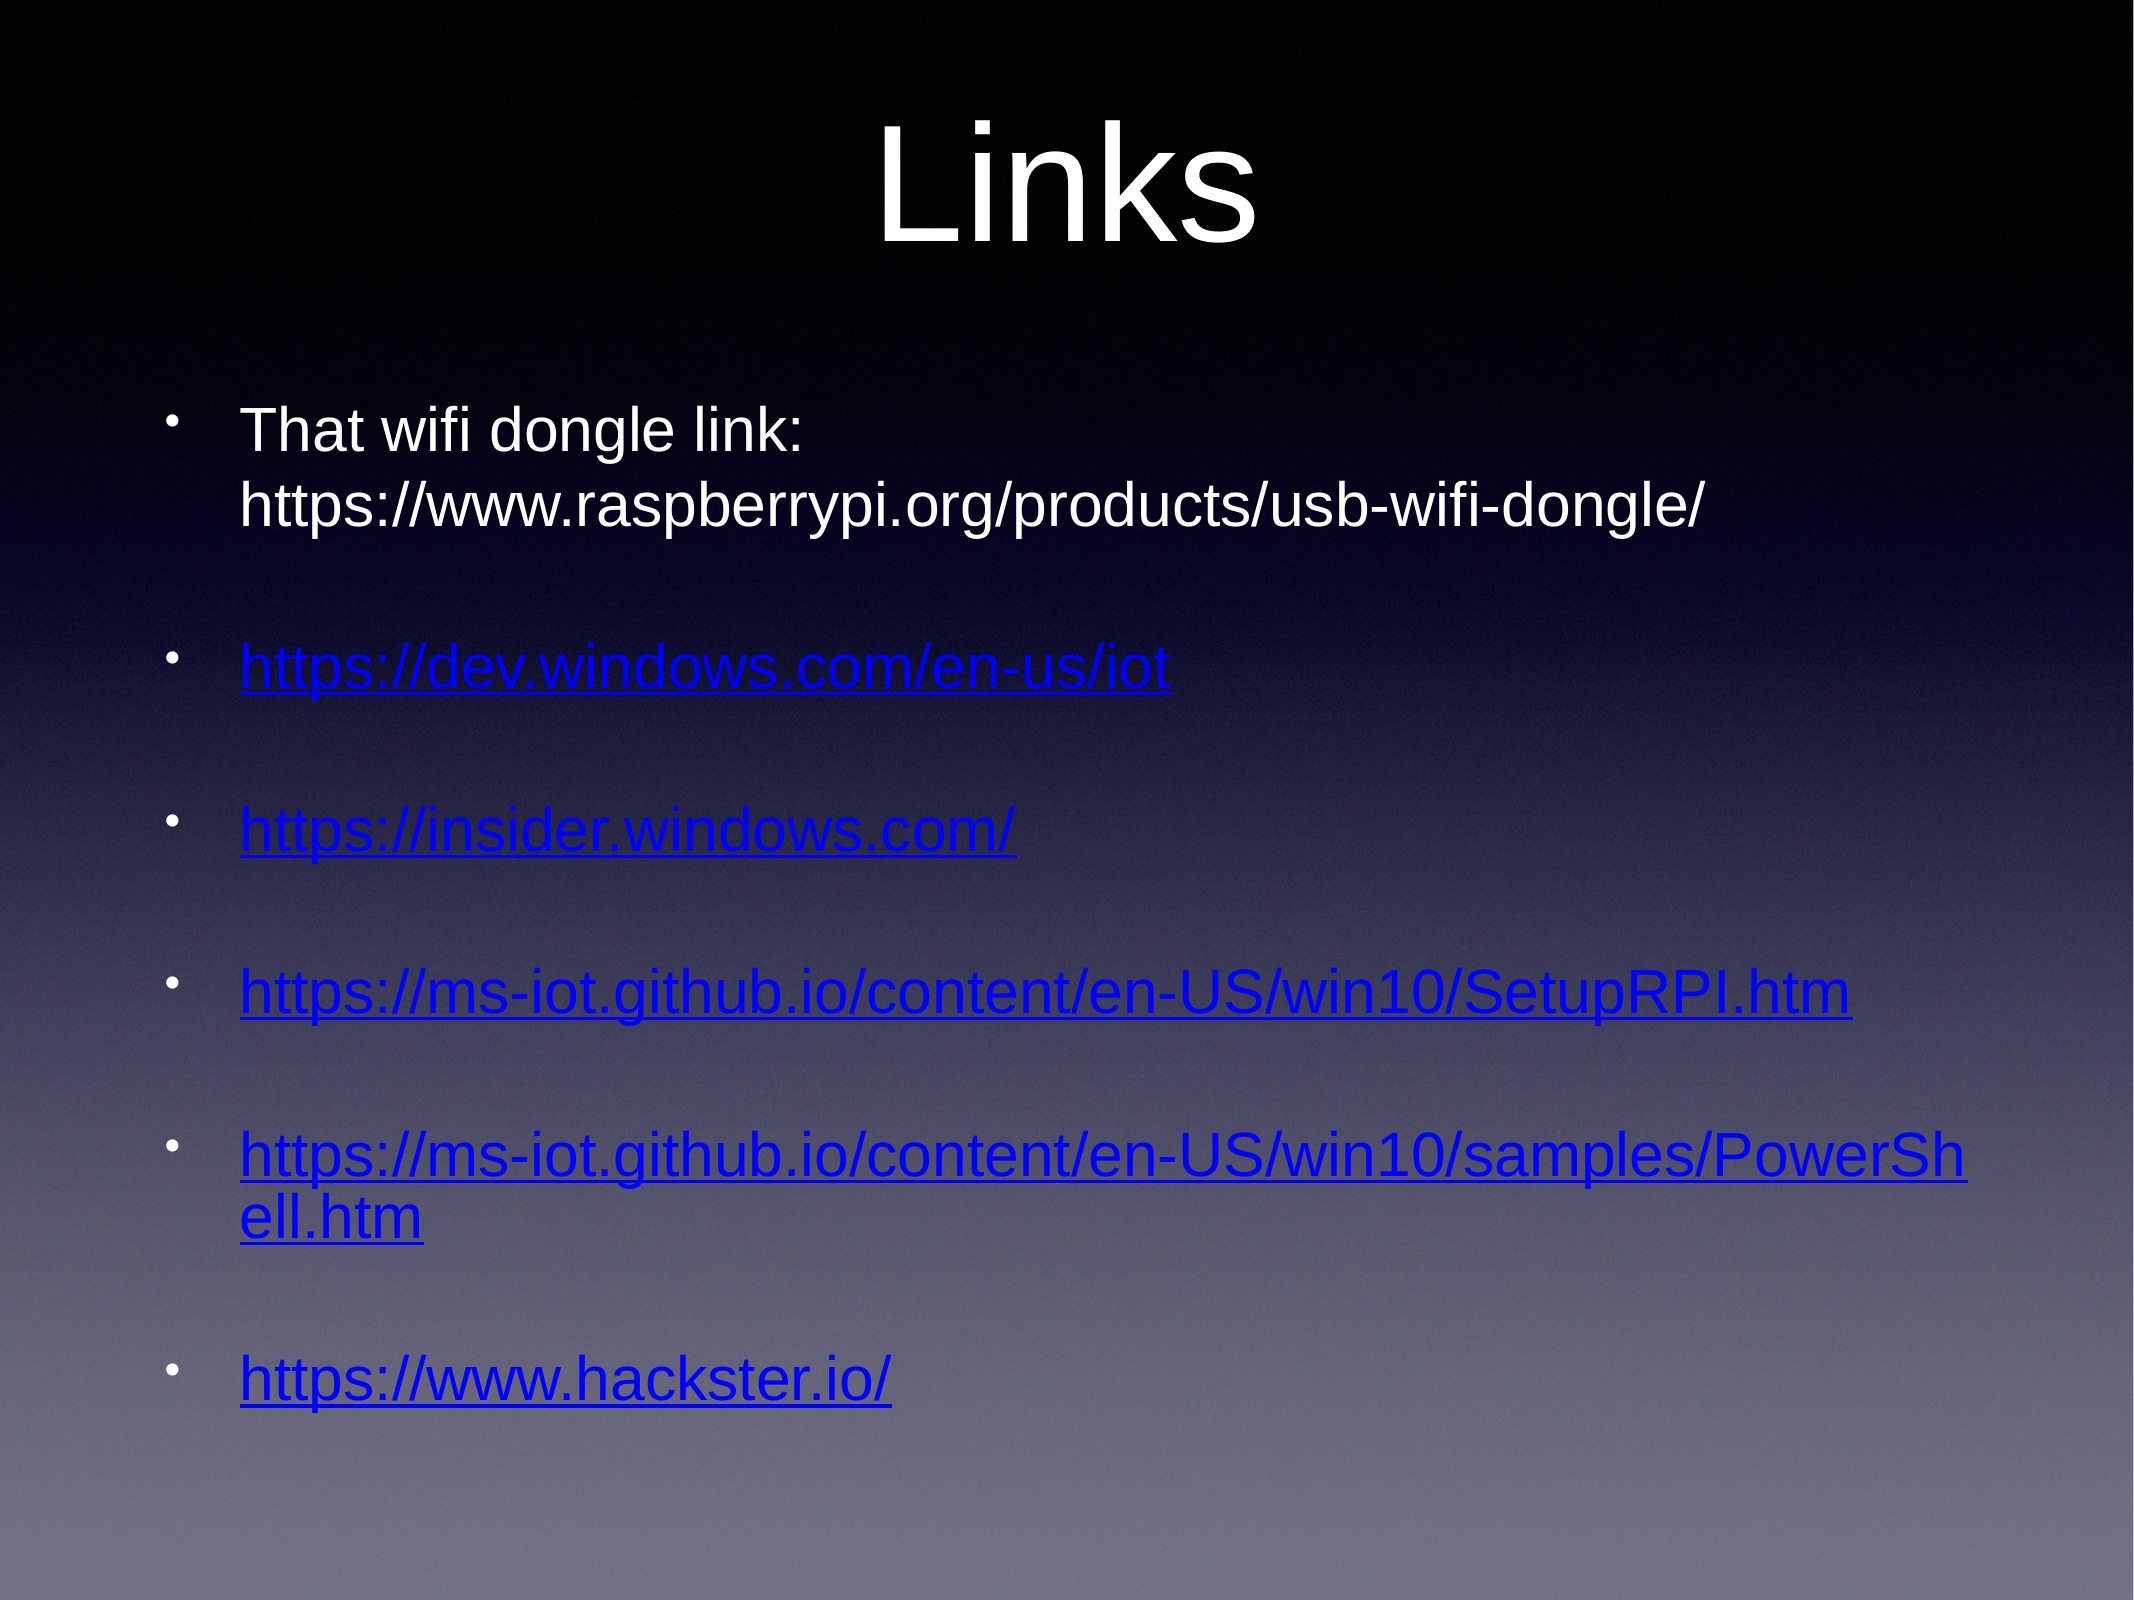

# Links
That wifi dongle link: https://www.raspberrypi.org/products/usb-wifi-dongle/
https://dev.windows.com/en-us/iot
https://insider.windows.com/
https://ms-iot.github.io/content/en-US/win10/SetupRPI.htm
https://ms-iot.github.io/content/en-US/win10/samples/PowerShell.htm
https://www.hackster.io/